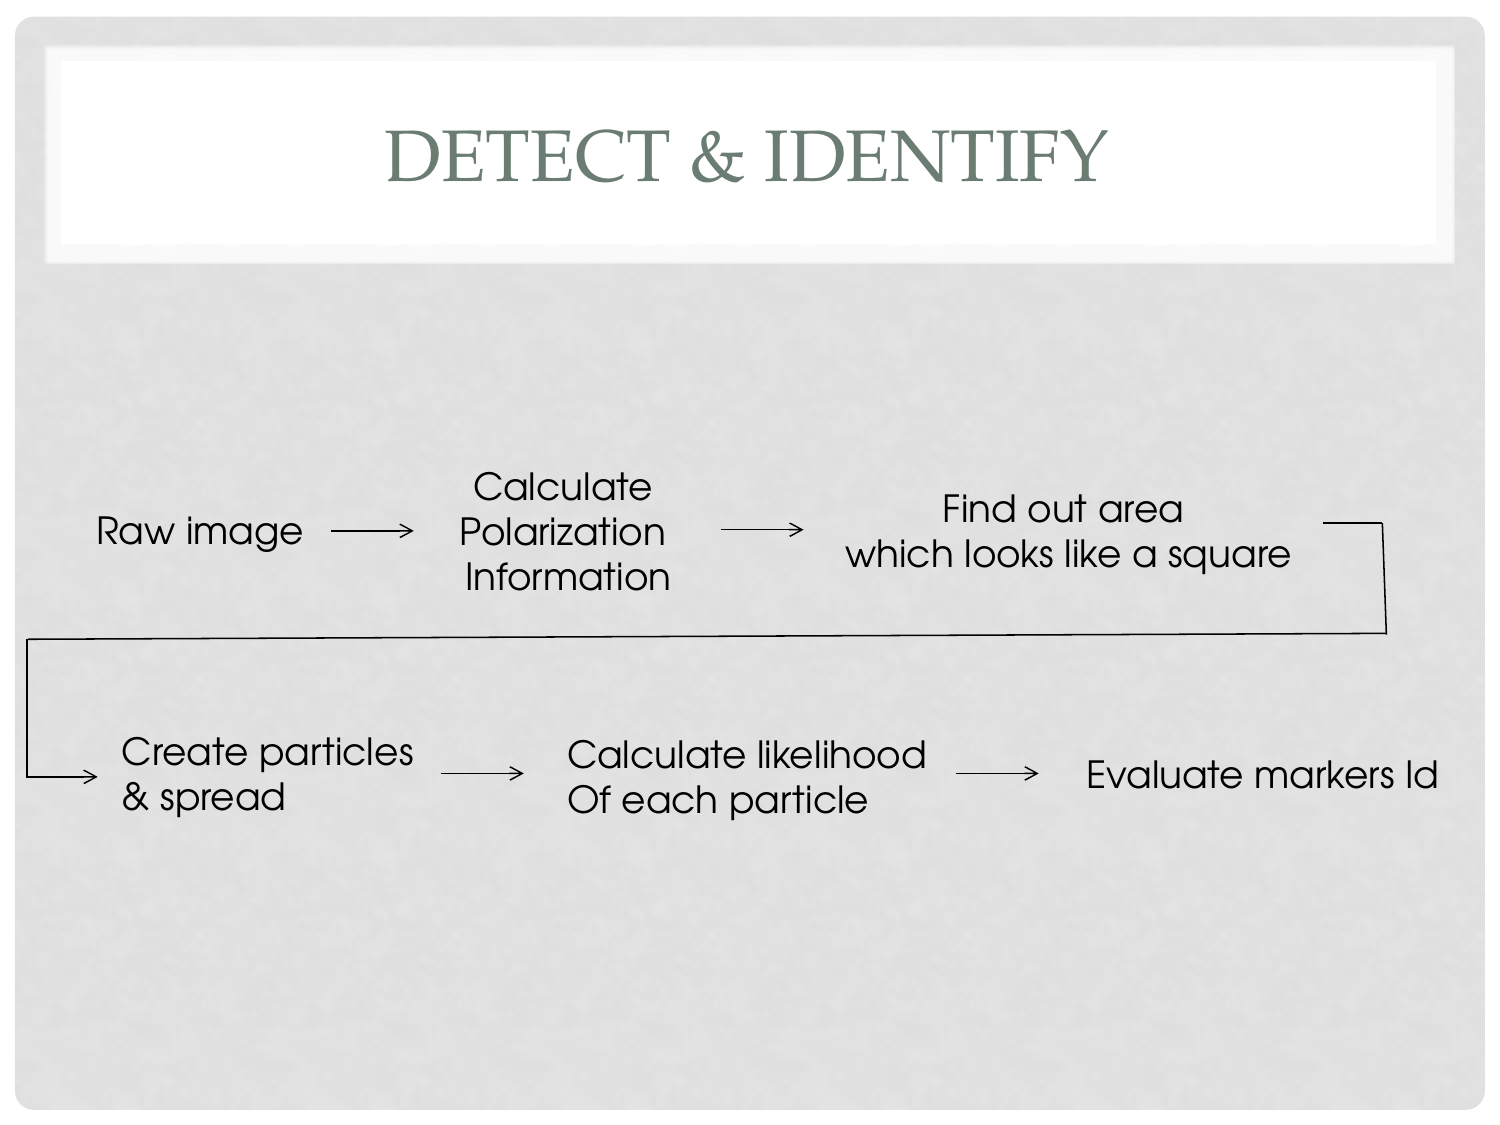

# Detect & ideNtify
Calculate
Polarization
Information
Find out area
which looks like a square
Raw image
Create particles
& spread
Calculate likelihood
Of each particle
Evaluate markers Id